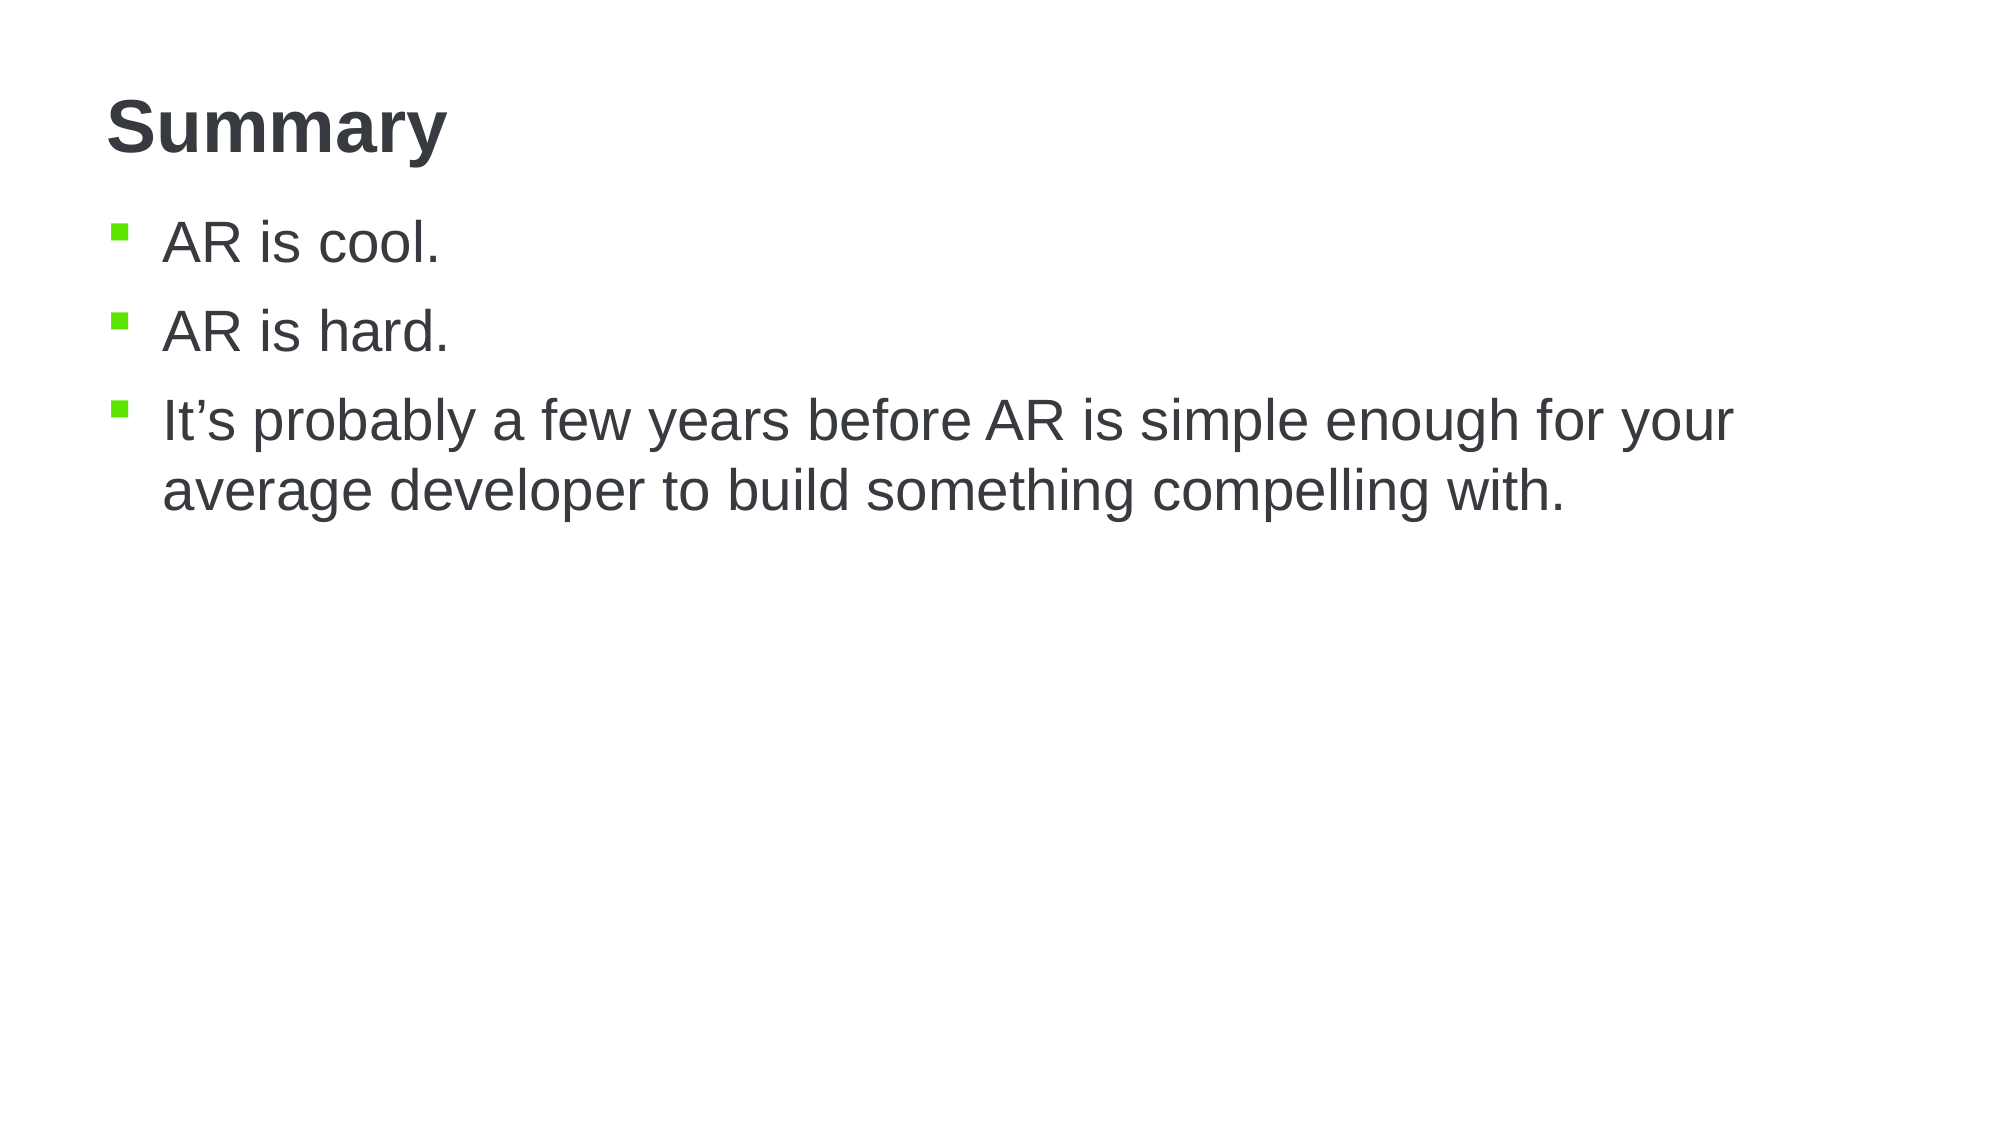

# Summary
AR is cool.
AR is hard.
It’s probably a few years before AR is simple enough for your average developer to build something compelling with.